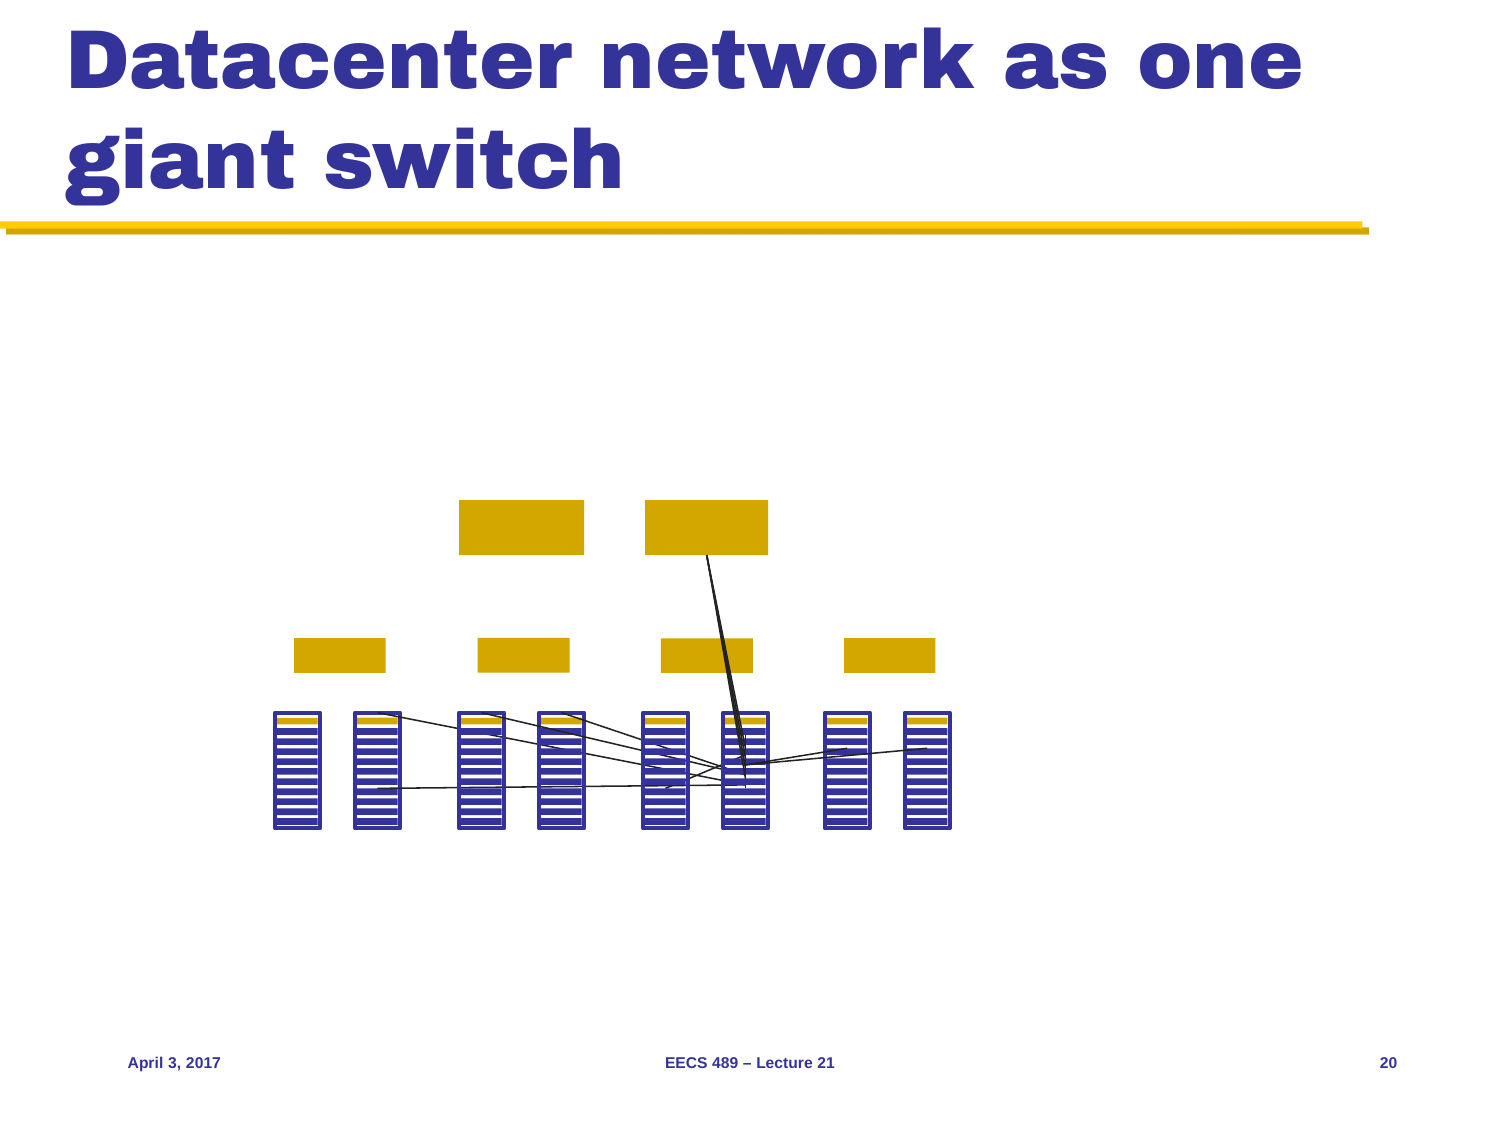

# Datacenter network as one giant switch

April 3, 2017
EECS 489 – Lecture 21
20